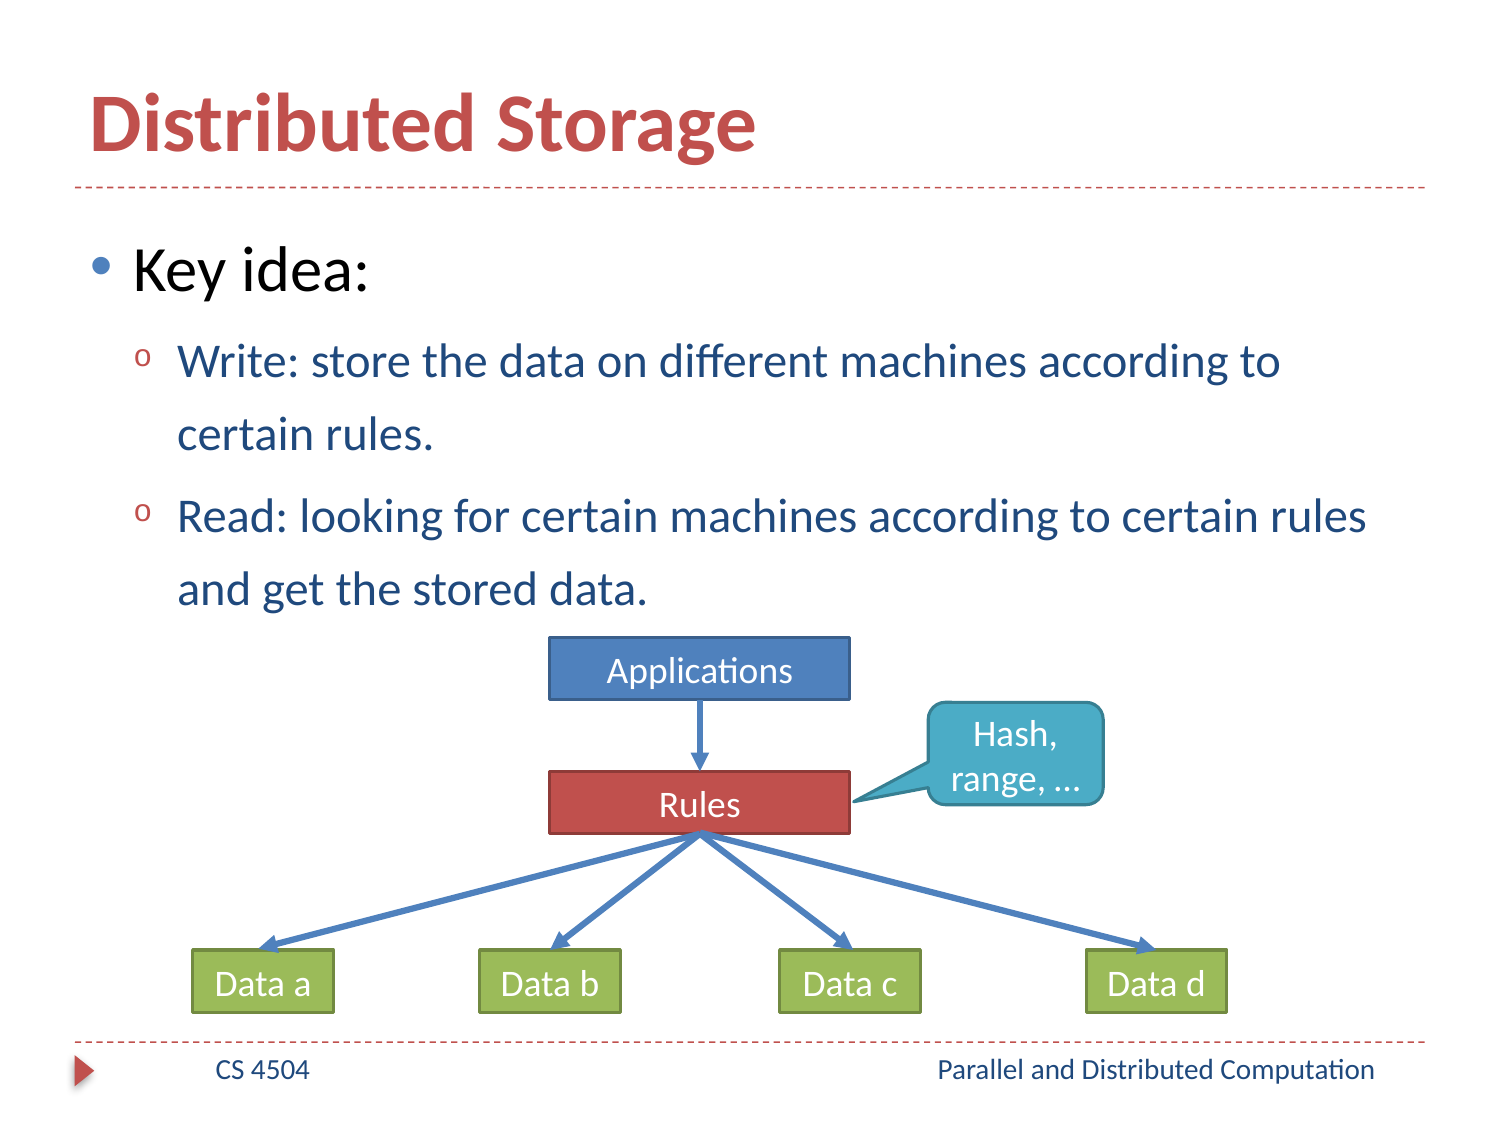

# Distributed Storage
Key idea:
Write: store the data on different machines according to certain rules.
Read: looking for certain machines according to certain rules and get the stored data.
Applications
Hash, range, …
Rules
Data a
Data b
Data c
Data d
CS 4504
Parallel and Distributed Computation